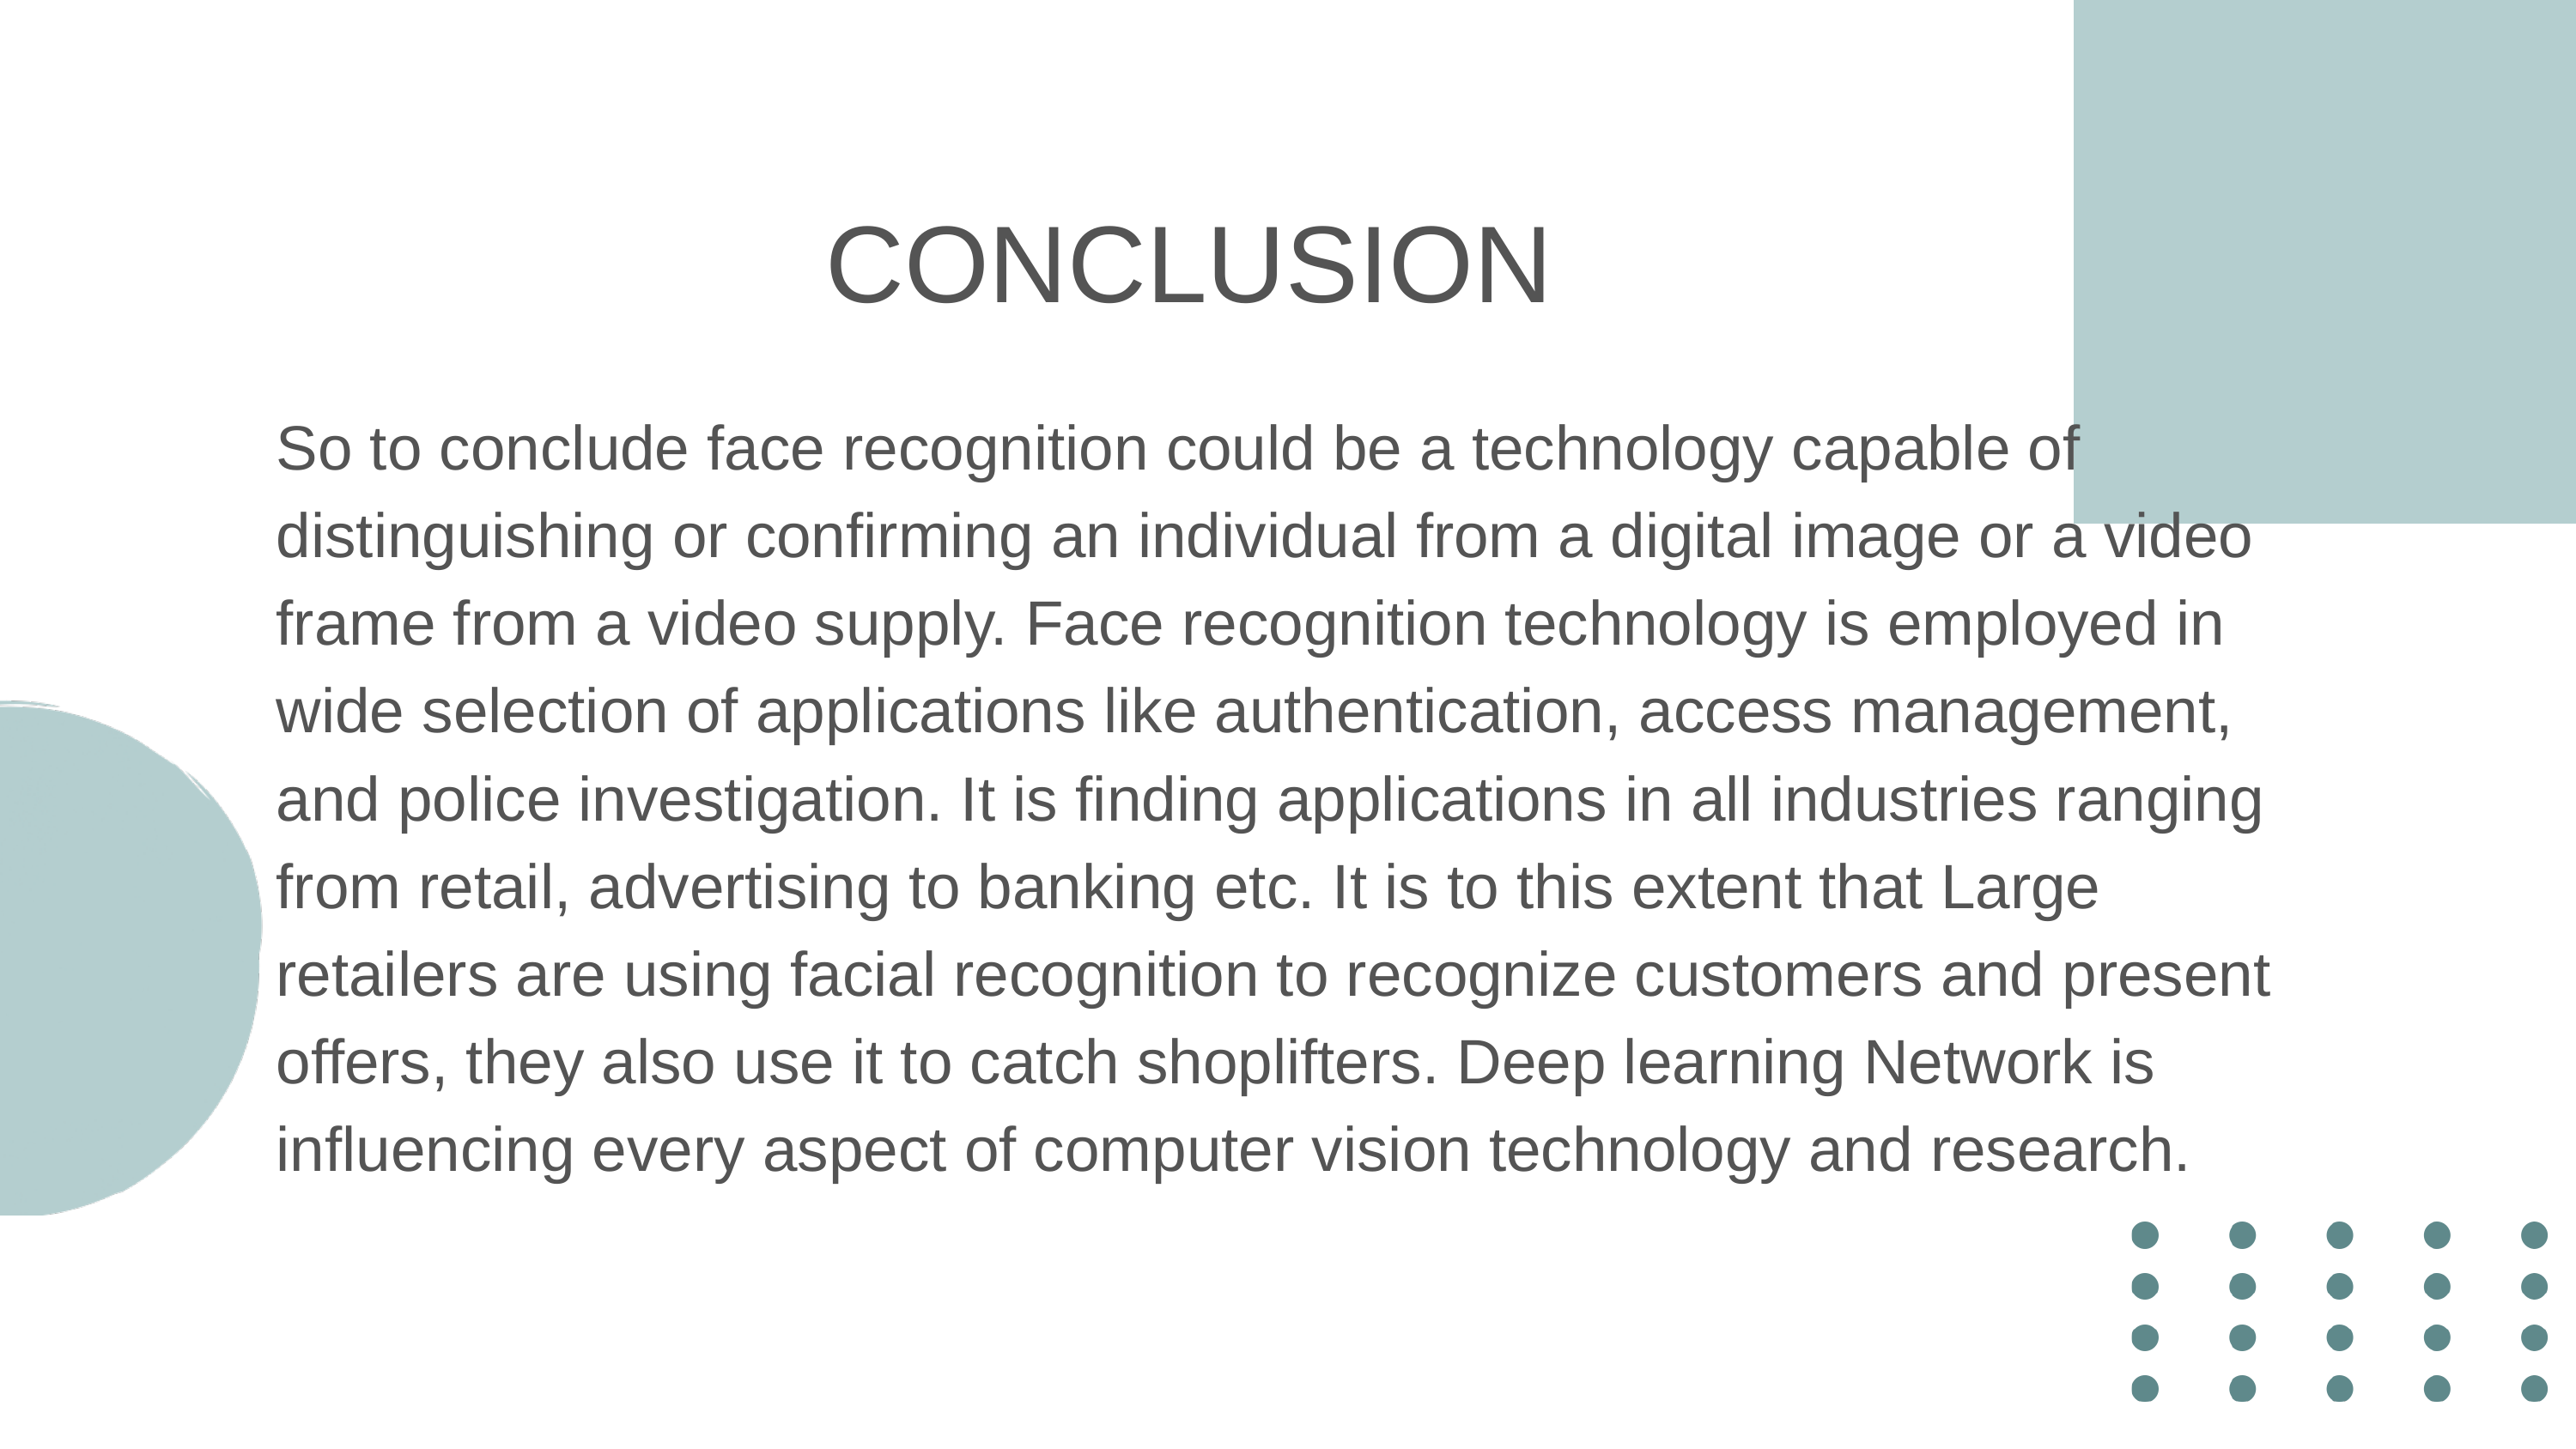

CONCLUSION
So to conclude face recognition could be a technology capable of distinguishing or confirming an individual from a digital image or a video frame from a video supply. Face recognition technology is employed in wide selection of applications like authentication, access management, and police investigation. It is finding applications in all industries ranging from retail, advertising to banking etc. It is to this extent that Large retailers are using facial recognition to recognize customers and present offers, they also use it to catch shoplifters. Deep learning Network is influencing every aspect of computer vision technology and research.